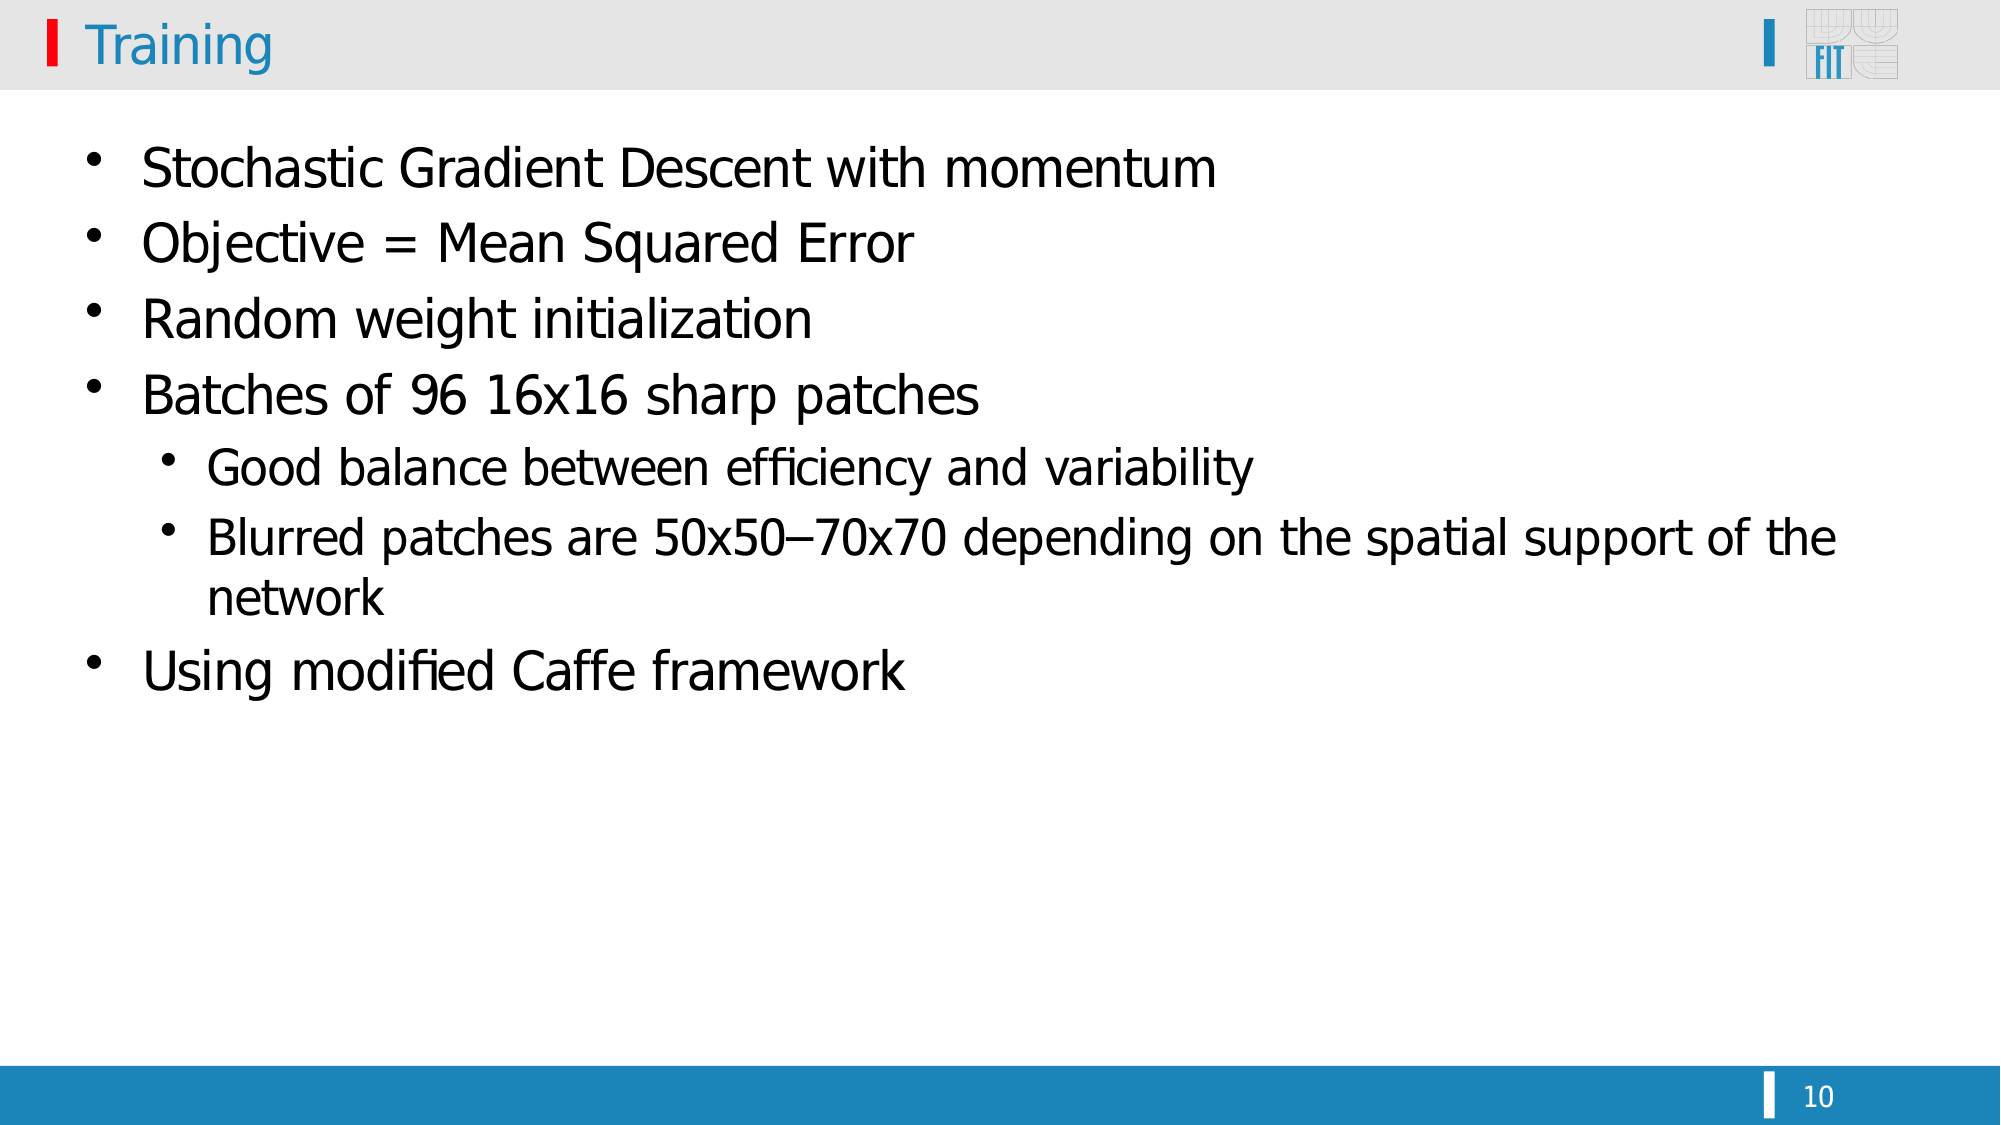

# Training
Stochastic Gradient Descent with momentum
Objective = Mean Squared Error
Random weight initialization
Batches of 96 16x16 sharp patches
Good balance between efficiency and variability
Blurred patches are 50x50–70x70 depending on the spatial support of the network
Using modified Caffe framework

10